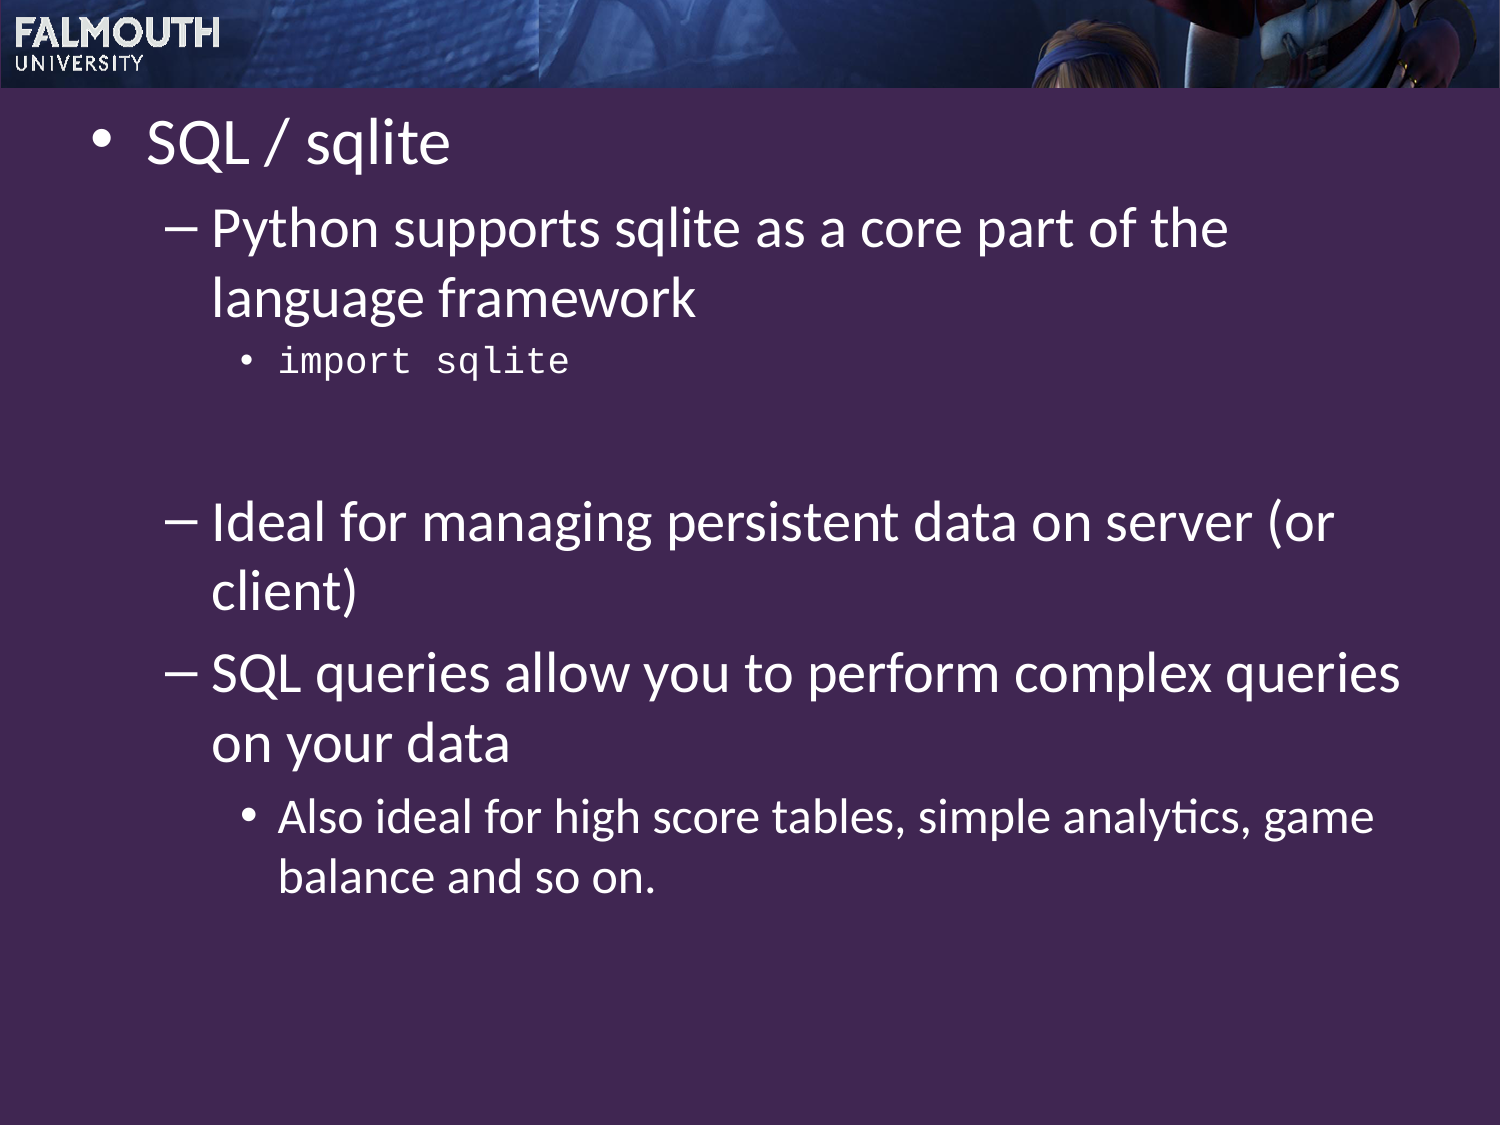

SQL / sqlite
Python supports sqlite as a core part of the language framework
import sqlite

Ideal for managing persistent data on server (or client)
SQL queries allow you to perform complex queries on your data
Also ideal for high score tables, simple analytics, game balance and so on.